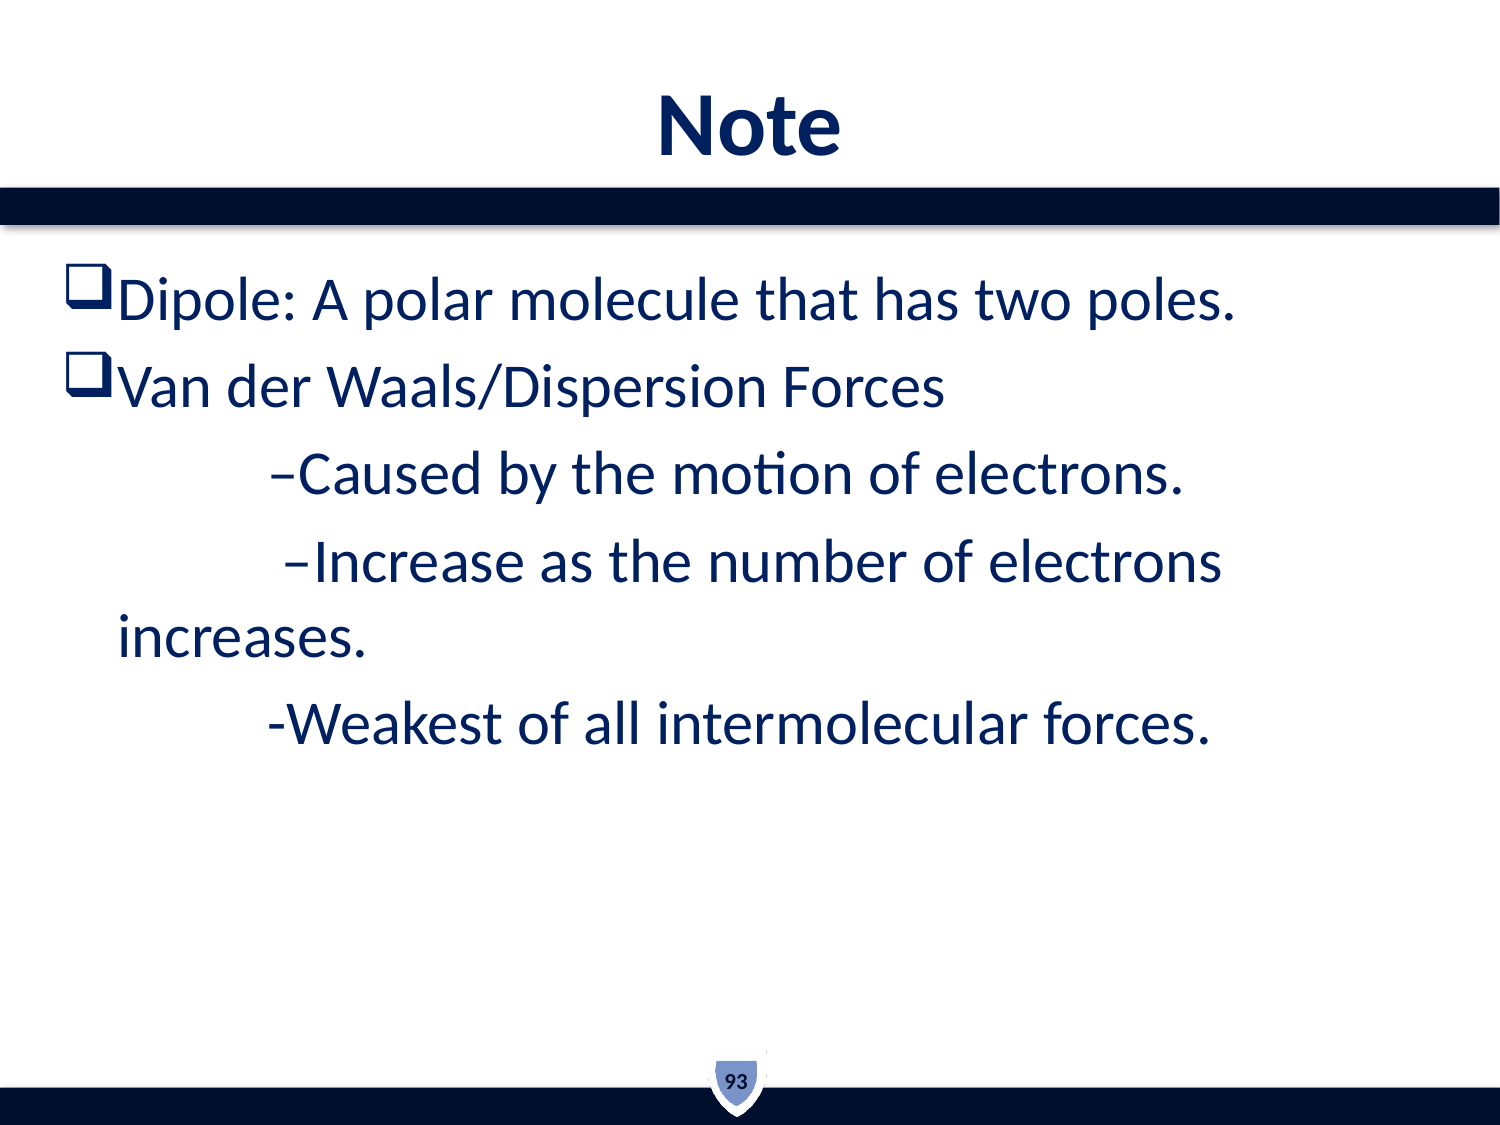

# Note
Dipole: A polar molecule that has two poles.
Van der Waals/Dispersion Forces
		–Caused by the motion of electrons.
		 –Increase as the number of electrons increases.
		-Weakest of all intermolecular forces.
93